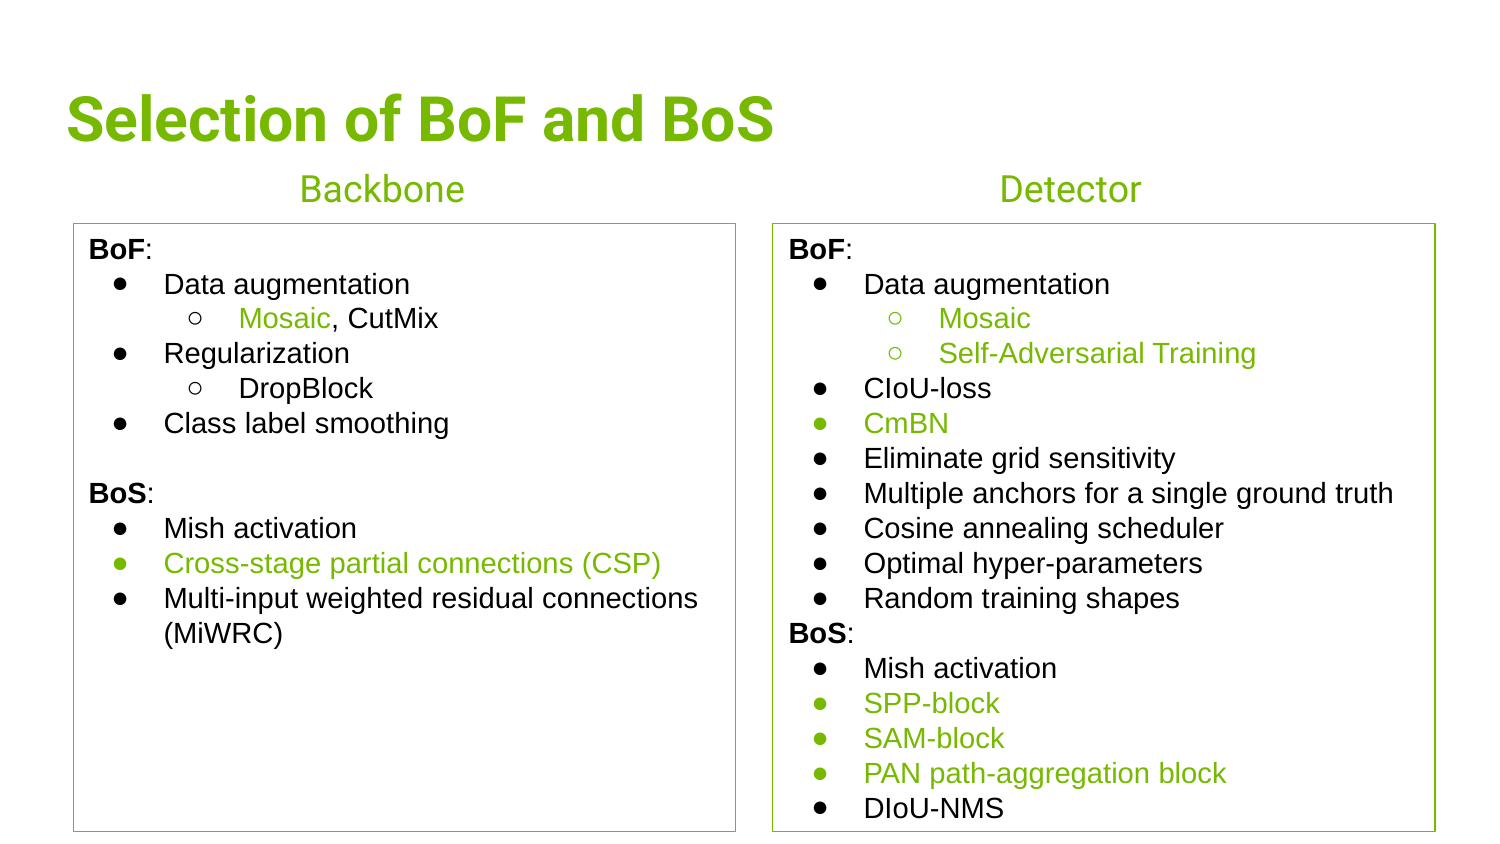

# Selection of BoF and BoS

Backbone
Detector
BoF:
Data augmentation
Mosaic, CutMix
Regularization
DropBlock
Class label smoothing

BoS:
Mish activation
Cross-stage partial connections (CSP)
Multi-input weighted residual connections (MiWRC)
BoF:
Data augmentation
Mosaic
Self-Adversarial Training
CIoU-loss
CmBN
Eliminate grid sensitivity
Multiple anchors for a single ground truth
Cosine annealing scheduler
Optimal hyper-parameters
Random training shapes
BoS:
Mish activation
SPP-block
SAM-block
PAN path-aggregation block
DIoU-NMS